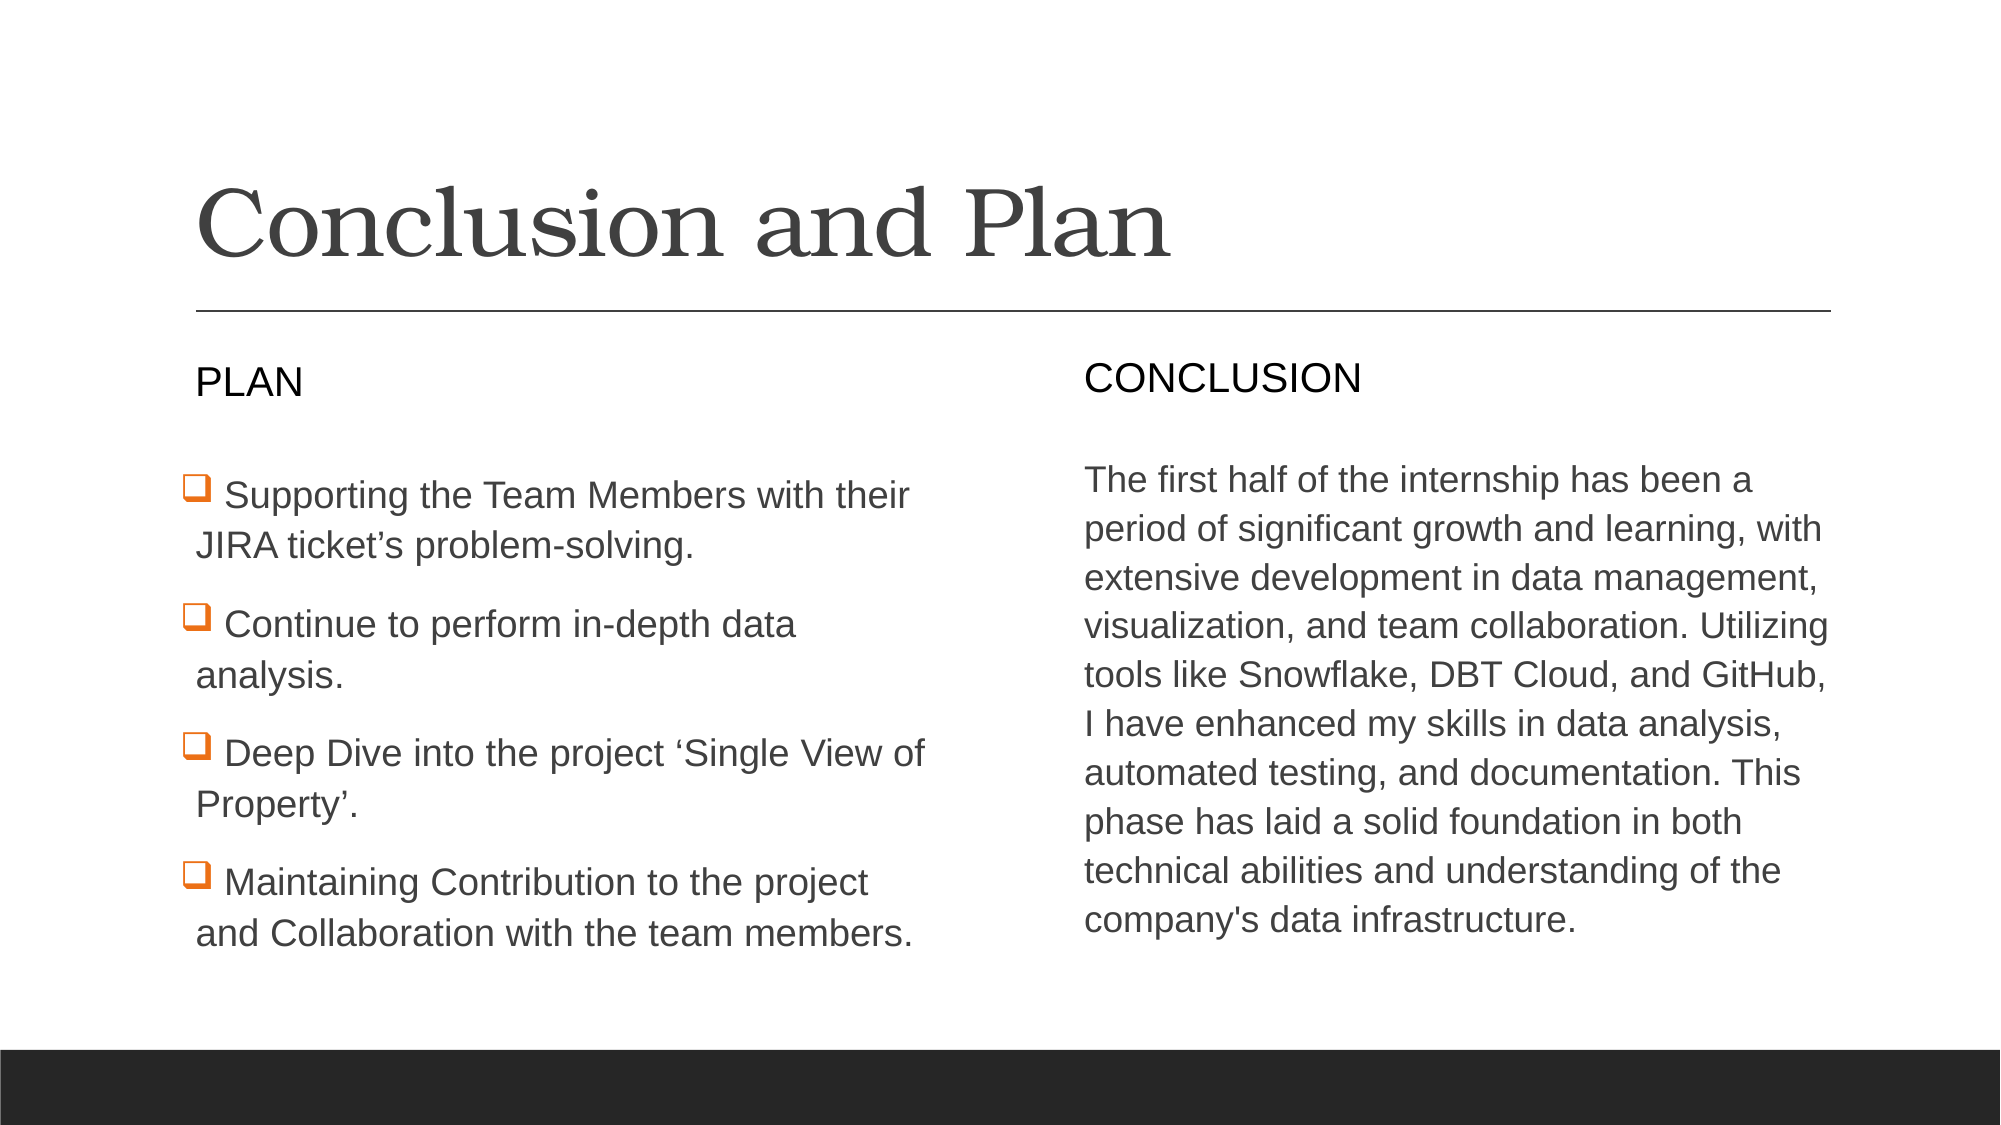

# Conclusion and Plan
plan
Conclusion
The first half of the internship has been a period of significant growth and learning, with extensive development in data management, visualization, and team collaboration. Utilizing tools like Snowflake, DBT Cloud, and GitHub, I have enhanced my skills in data analysis, automated testing, and documentation. This phase has laid a solid foundation in both technical abilities and understanding of the company's data infrastructure.
 Supporting the Team Members with their JIRA ticket’s problem-solving.
 Continue to perform in-depth data analysis.
 Deep Dive into the project ‘Single View of Property’.
 Maintaining Contribution to the project and Collaboration with the team members.